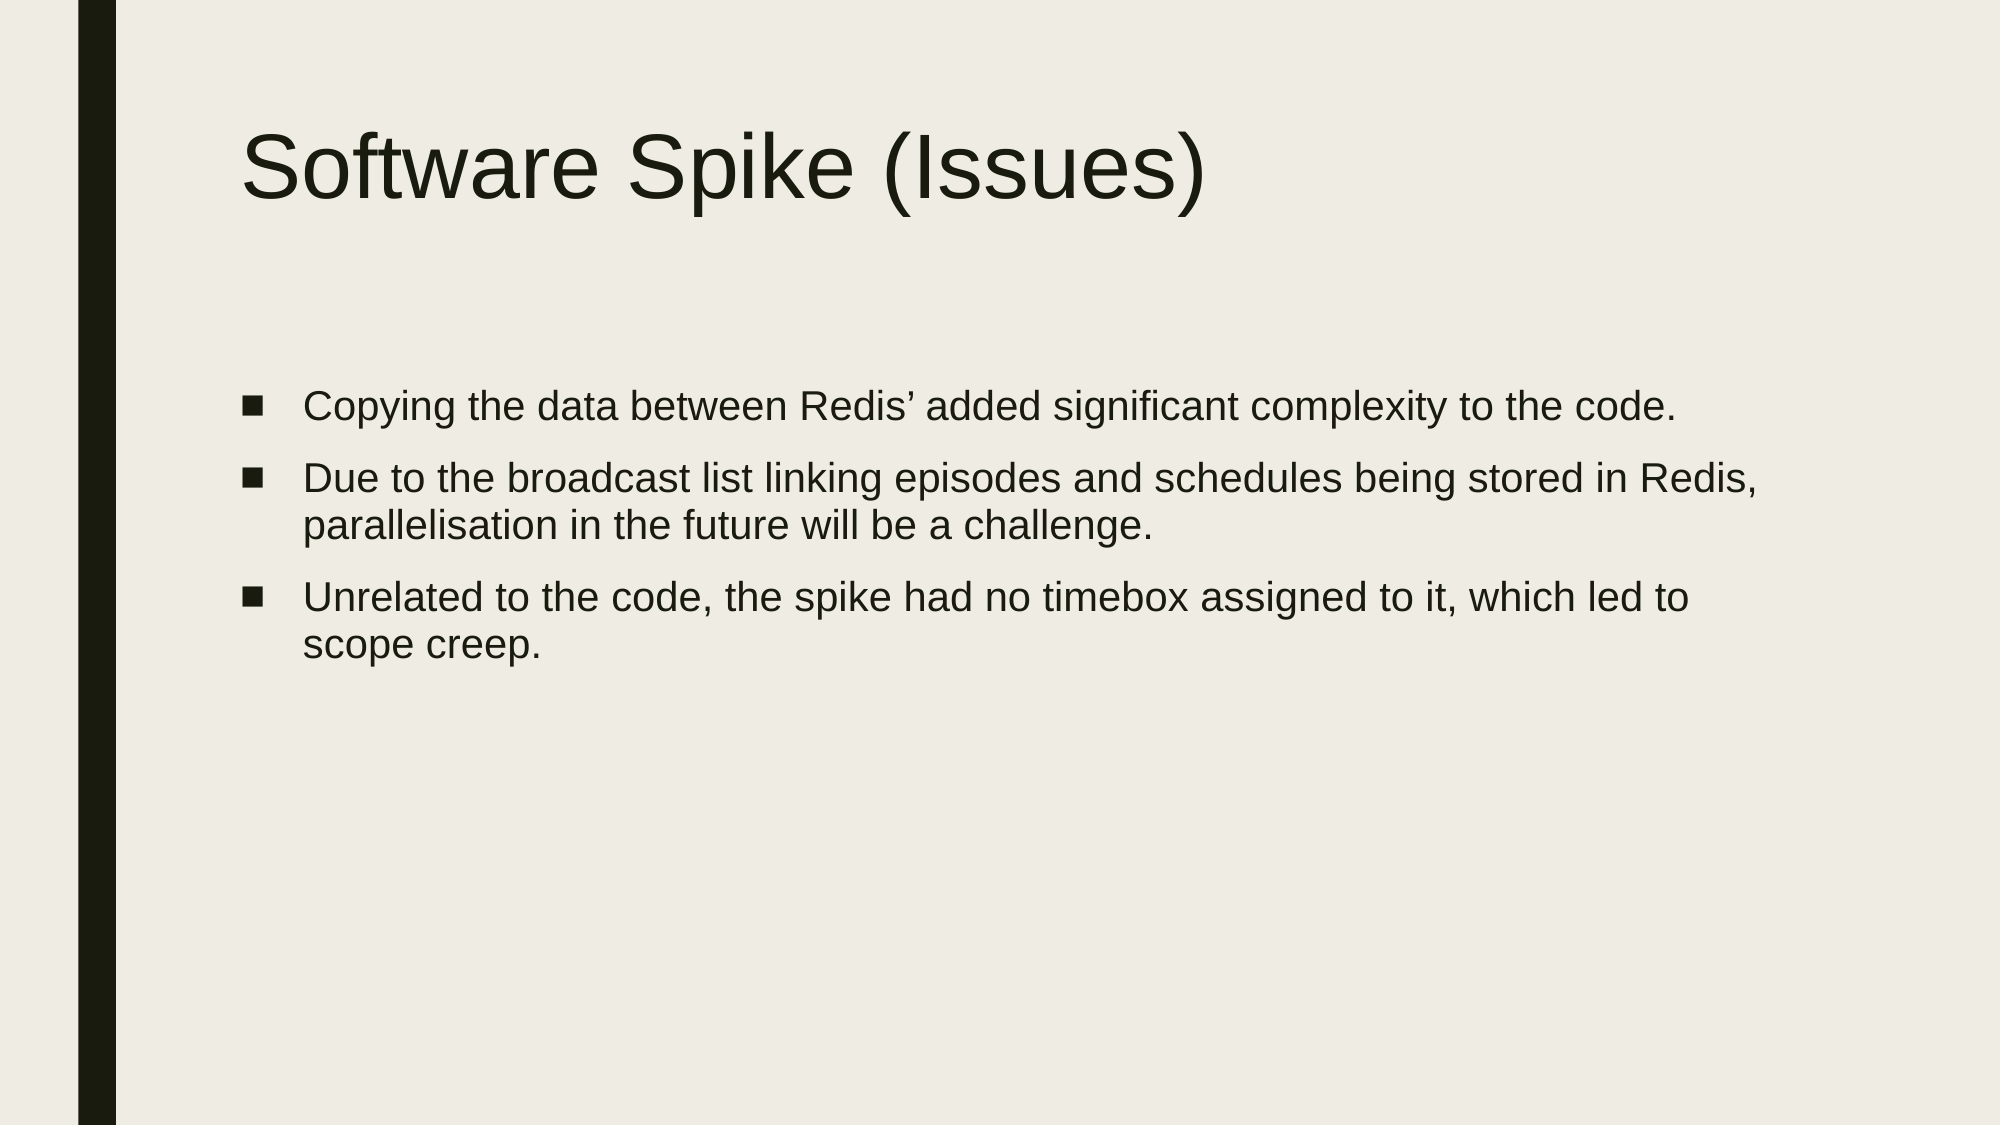

# Software Spike (Issues)
Copying the data between Redis’ added significant complexity to the code.
Due to the broadcast list linking episodes and schedules being stored in Redis, parallelisation in the future will be a challenge.
Unrelated to the code, the spike had no timebox assigned to it, which led to scope creep.